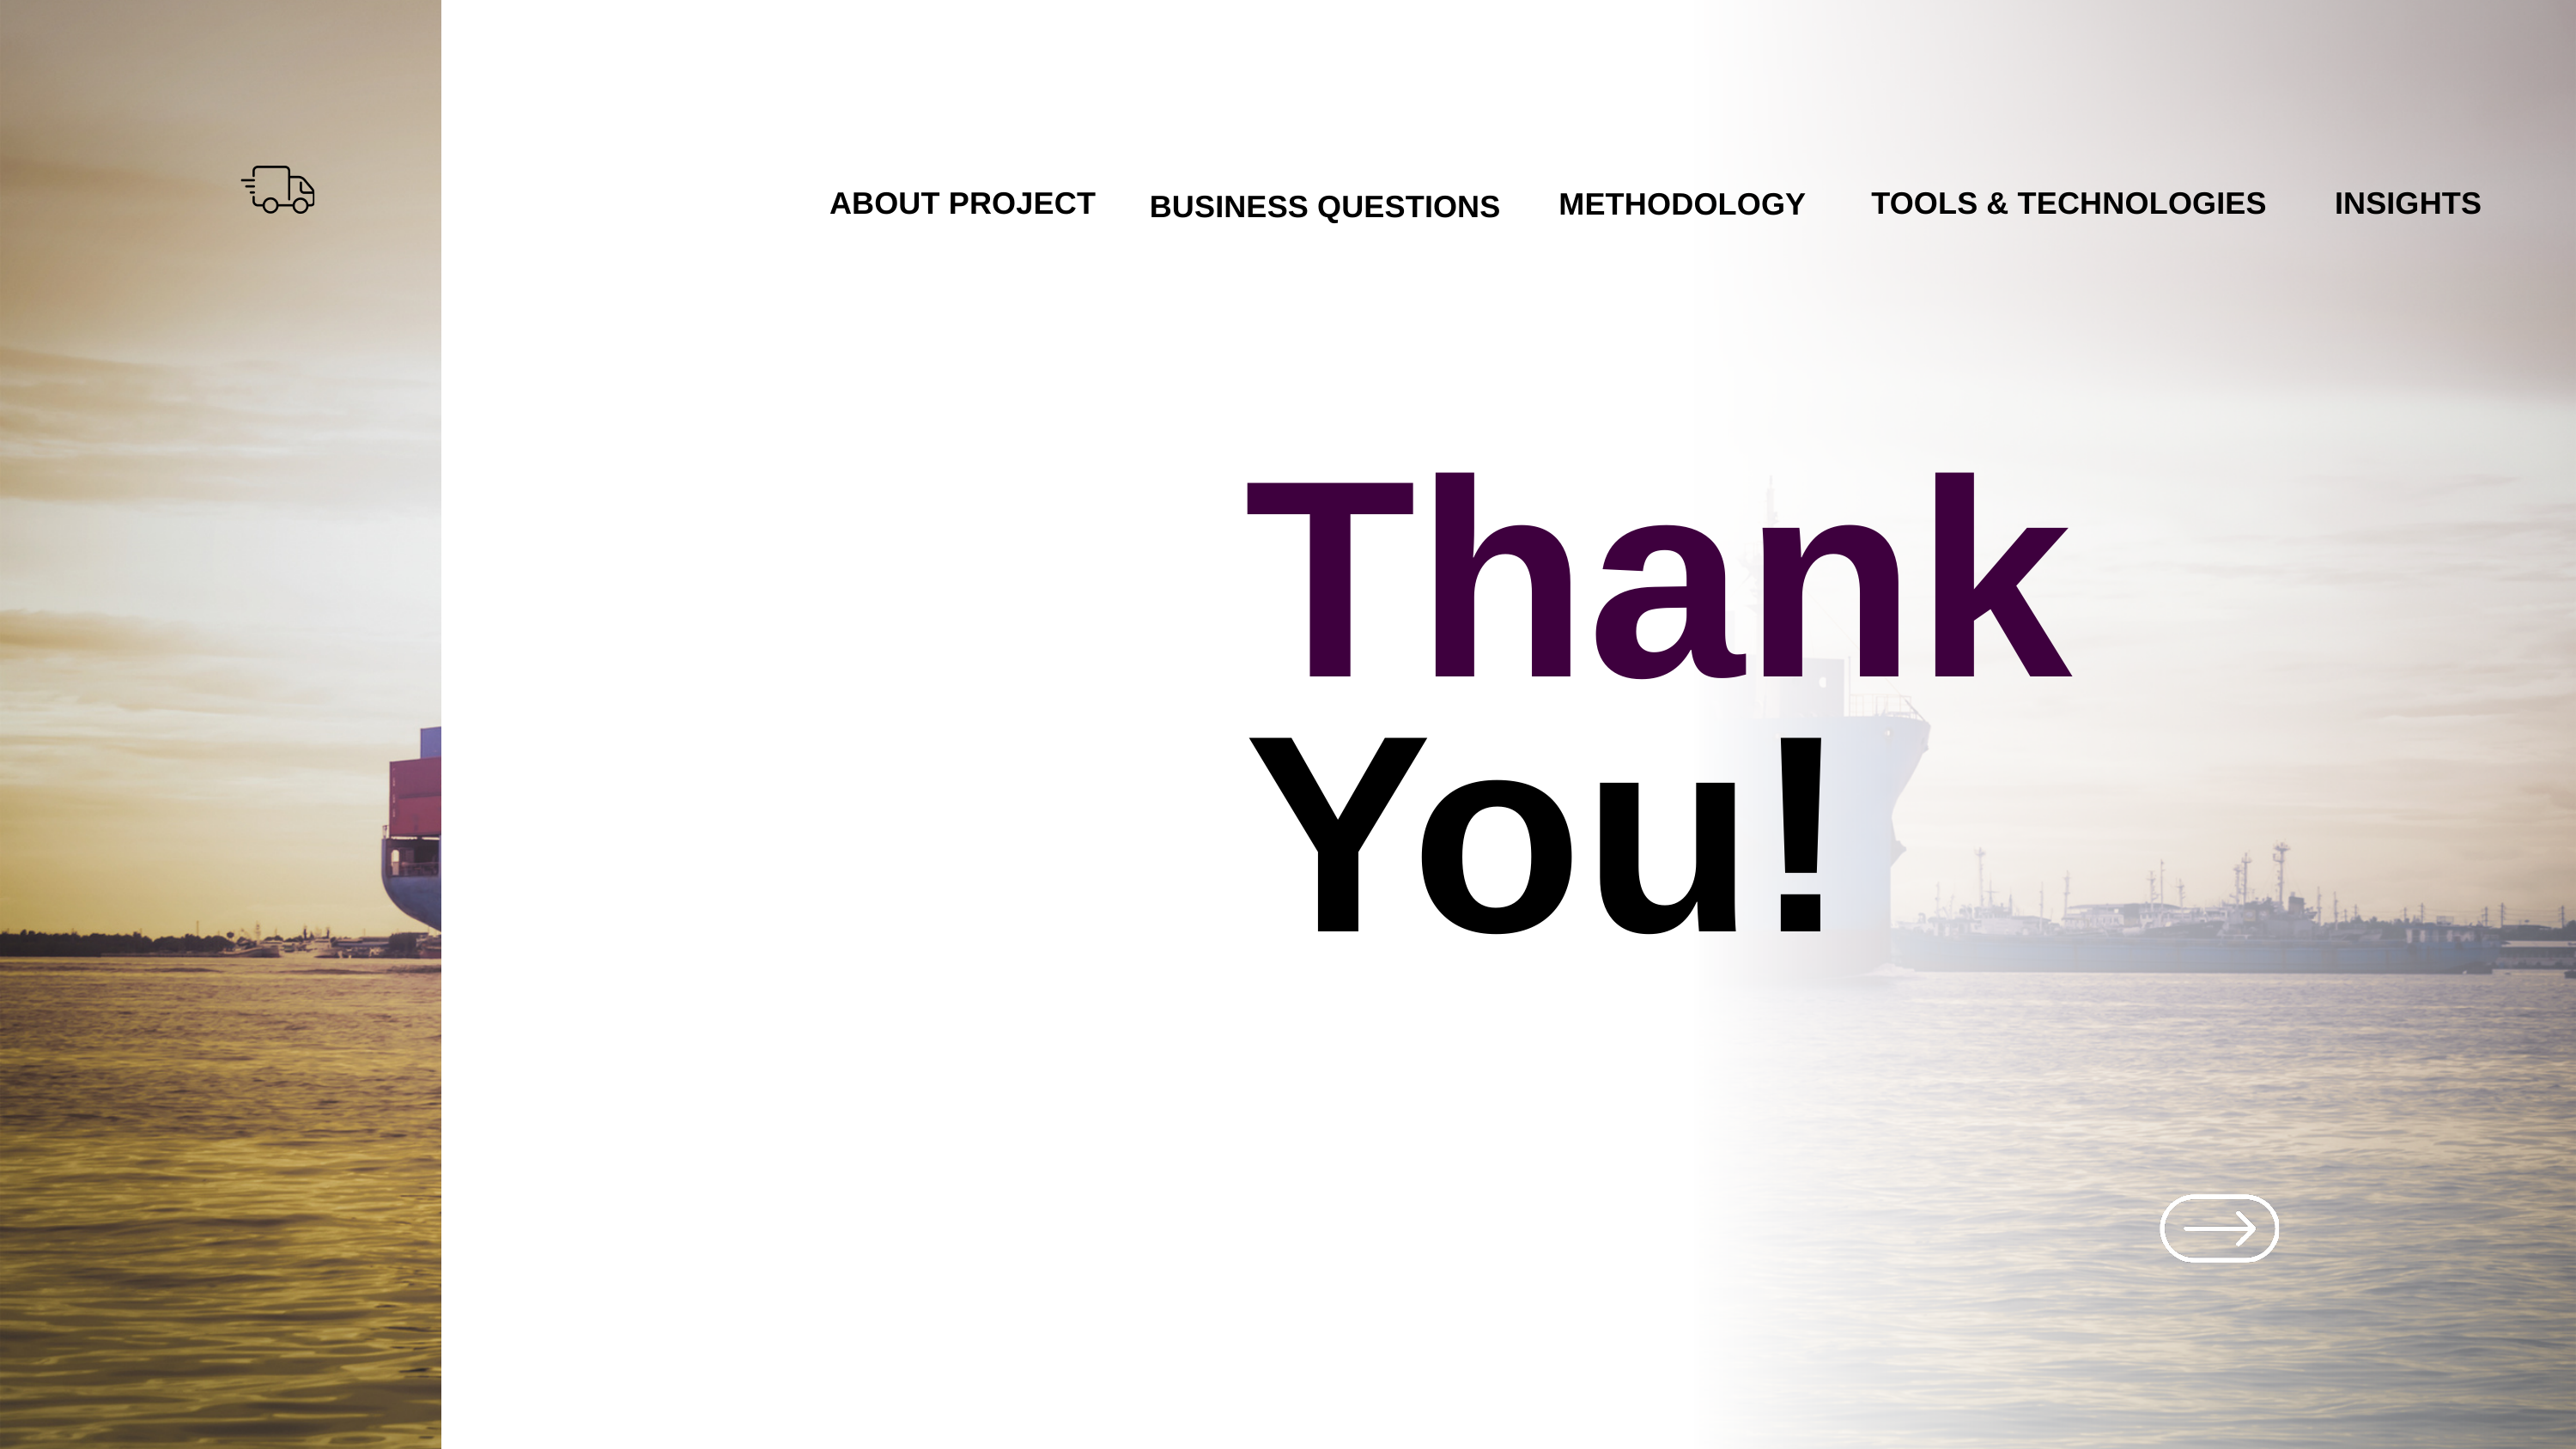

TOOLS & TECHNOLOGIES
INSIGHTS
ABOUT PROJECT
METHODOLOGY
BUSINESS QUESTIONS
Thank
You!